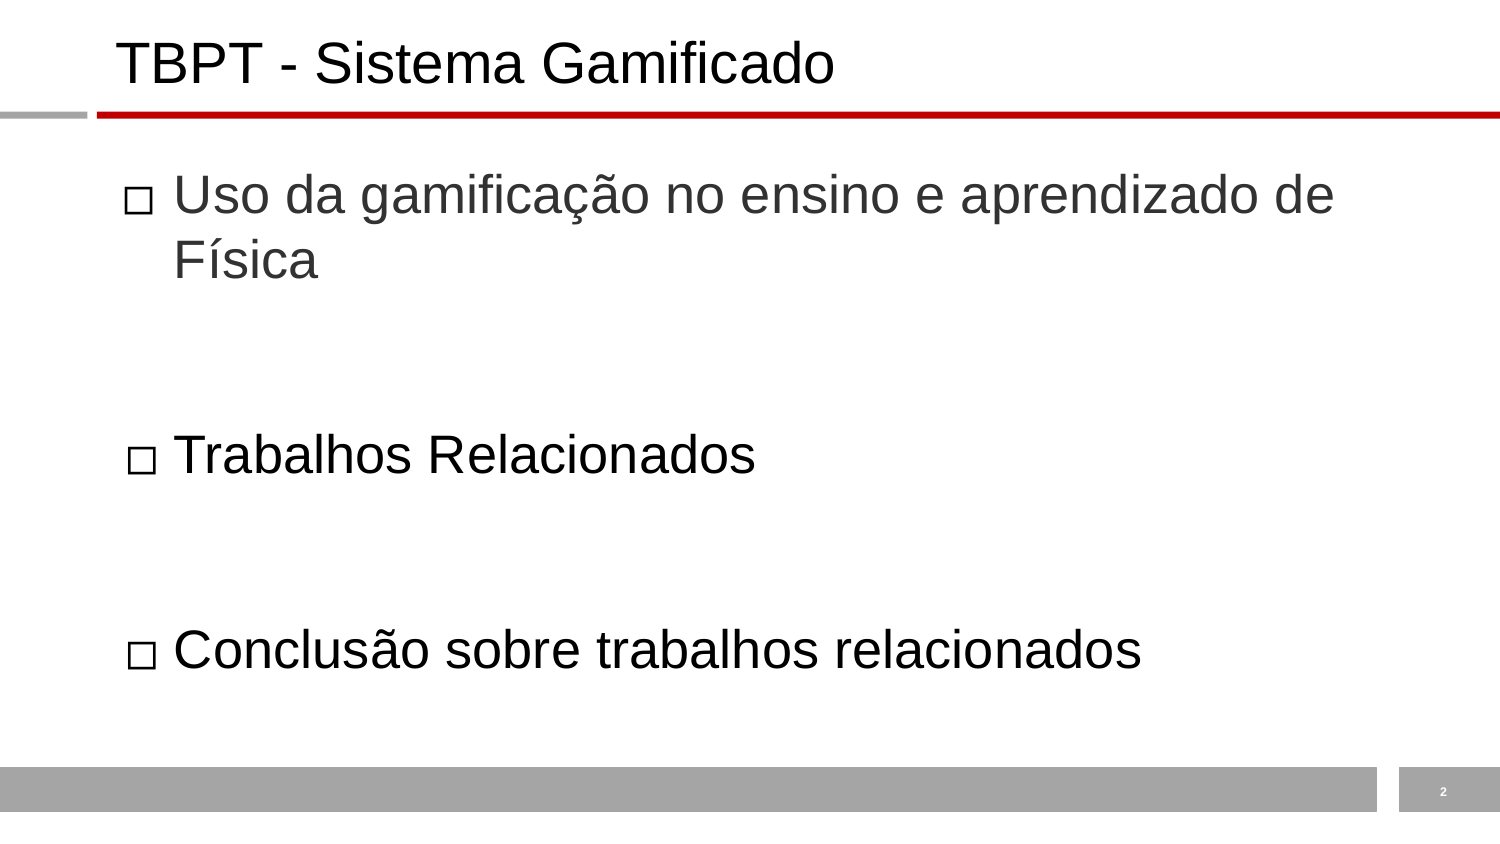

# TBPT - Sistema Gamificado
Uso da gamificação no ensino e aprendizado de Física

Trabalhos Relacionados

Conclusão sobre trabalhos relacionados

2